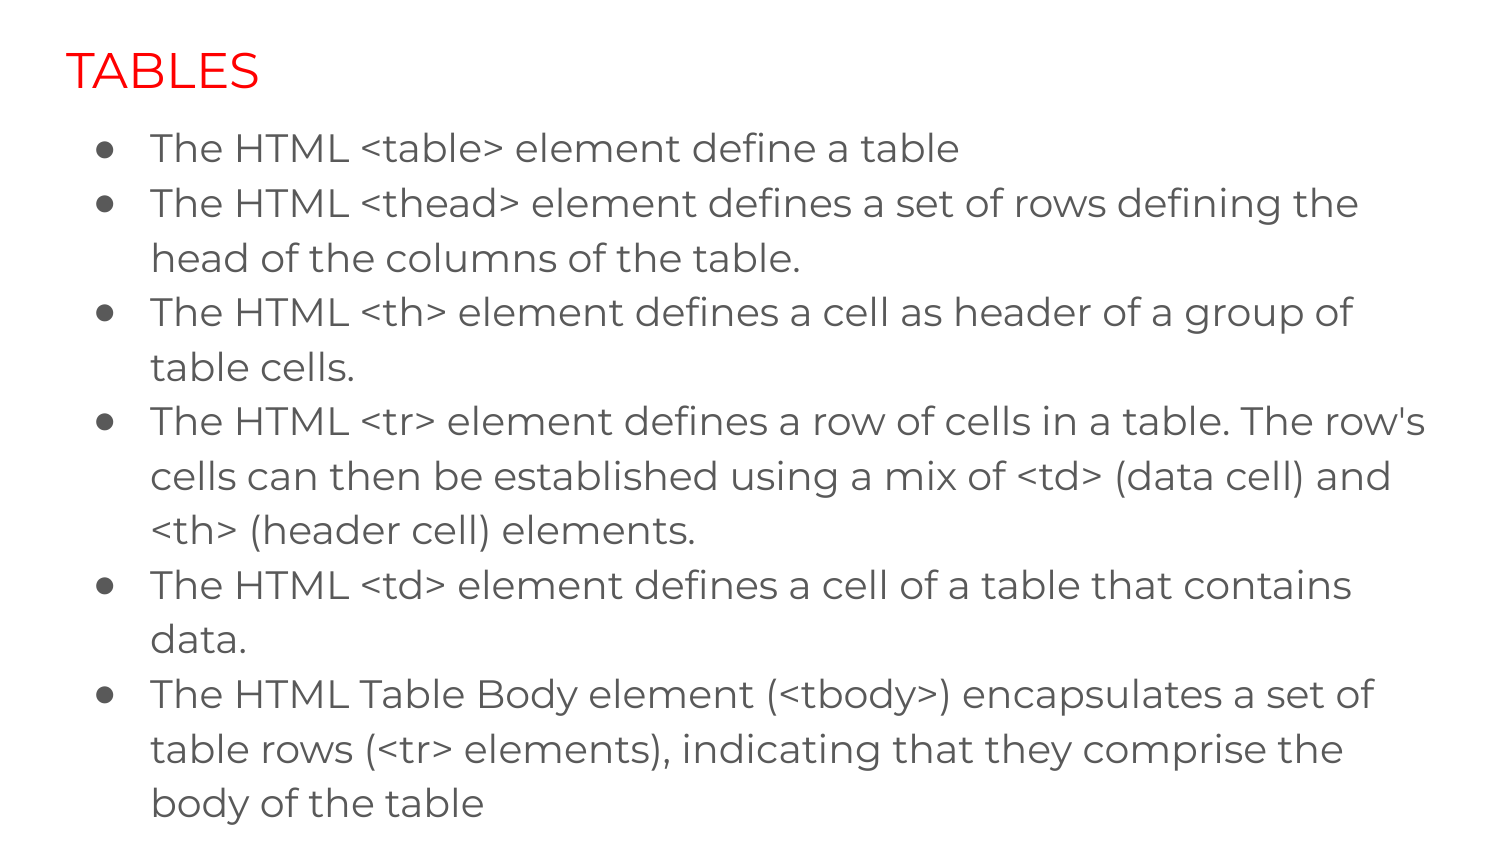

# TABLES
The HTML <table> element define a table
The HTML <thead> element defines a set of rows defining the head of the columns of the table.
The HTML <th> element defines a cell as header of a group of table cells.
The HTML <tr> element defines a row of cells in a table. The row's cells can then be established using a mix of <td> (data cell) and <th> (header cell) elements.
The HTML <td> element defines a cell of a table that contains data.
The HTML Table Body element (<tbody>) encapsulates a set of table rows (<tr> elements), indicating that they comprise the body of the table